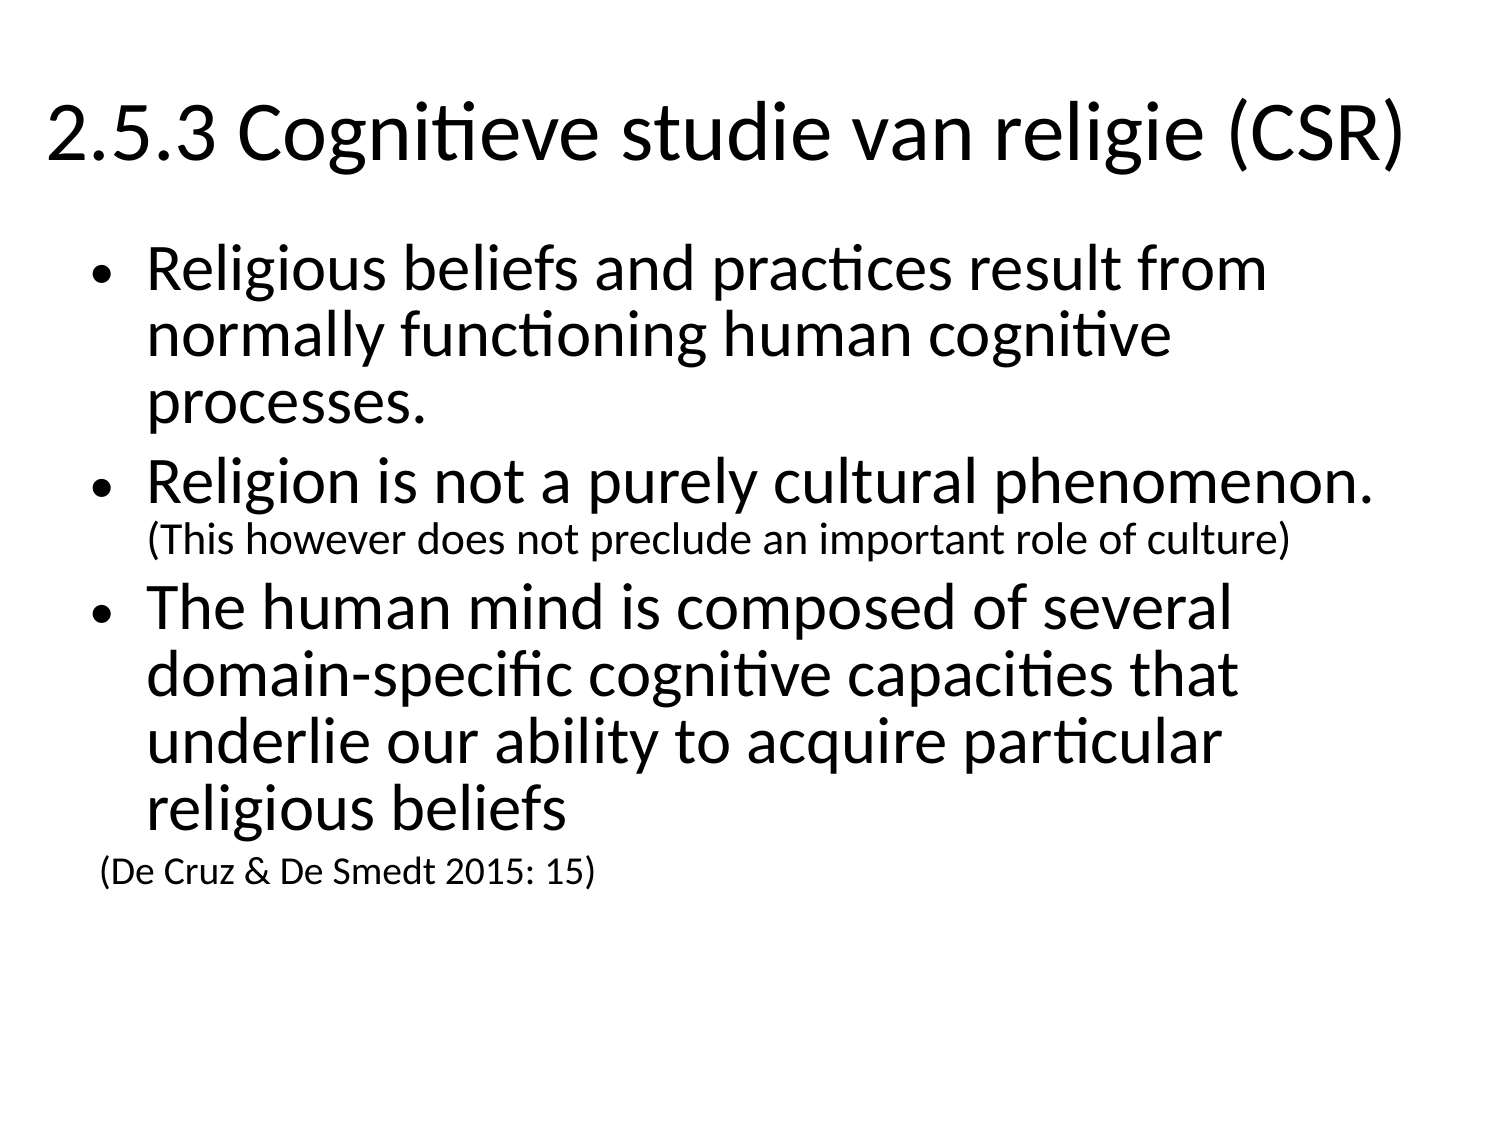

# 2.5.3 Cognitieve studie van religie (CSR)
Religious beliefs and practices result from normally functioning human cognitive processes.
Religion is not a purely cultural phenomenon. (This however does not preclude an important role of culture)
The human mind is composed of several domain-specific cognitive capacities that underlie our ability to acquire particular religious beliefs
 (De Cruz & De Smedt 2015: 15)